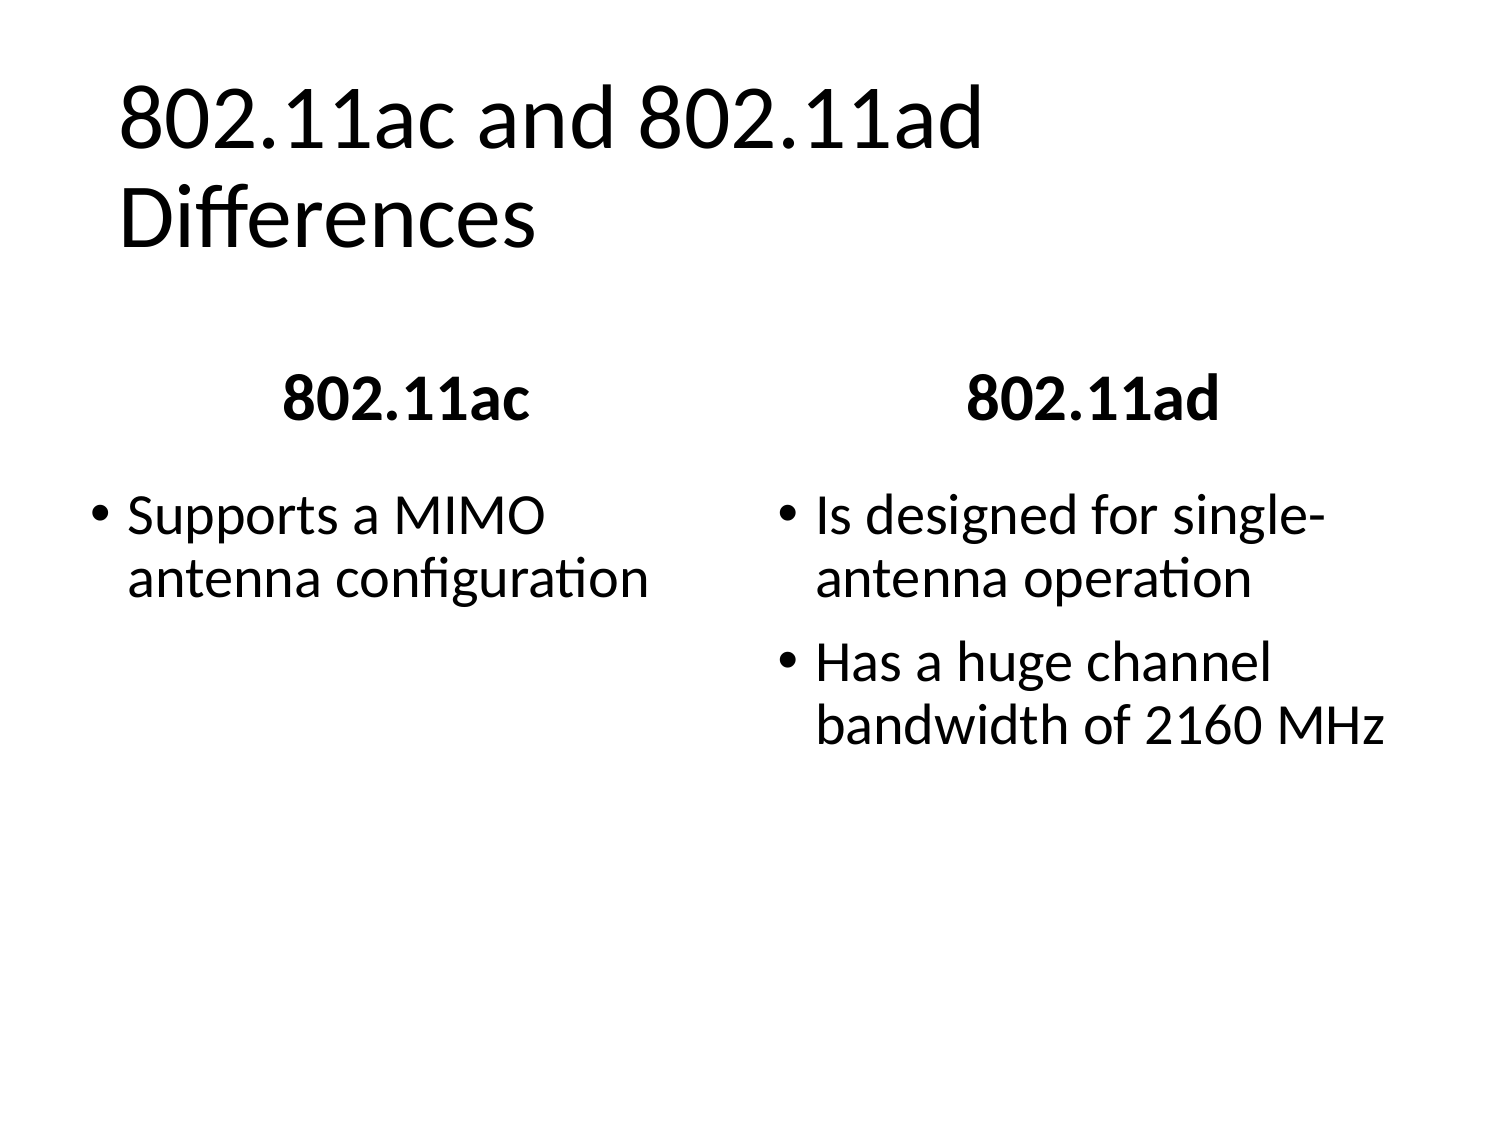

# 802.11ac and 802.11ad Differences
802.11ac
802.11ad
Supports a MIMO antenna configuration
Is designed for single-antenna operation
Has a huge channel bandwidth of 2160 MHz